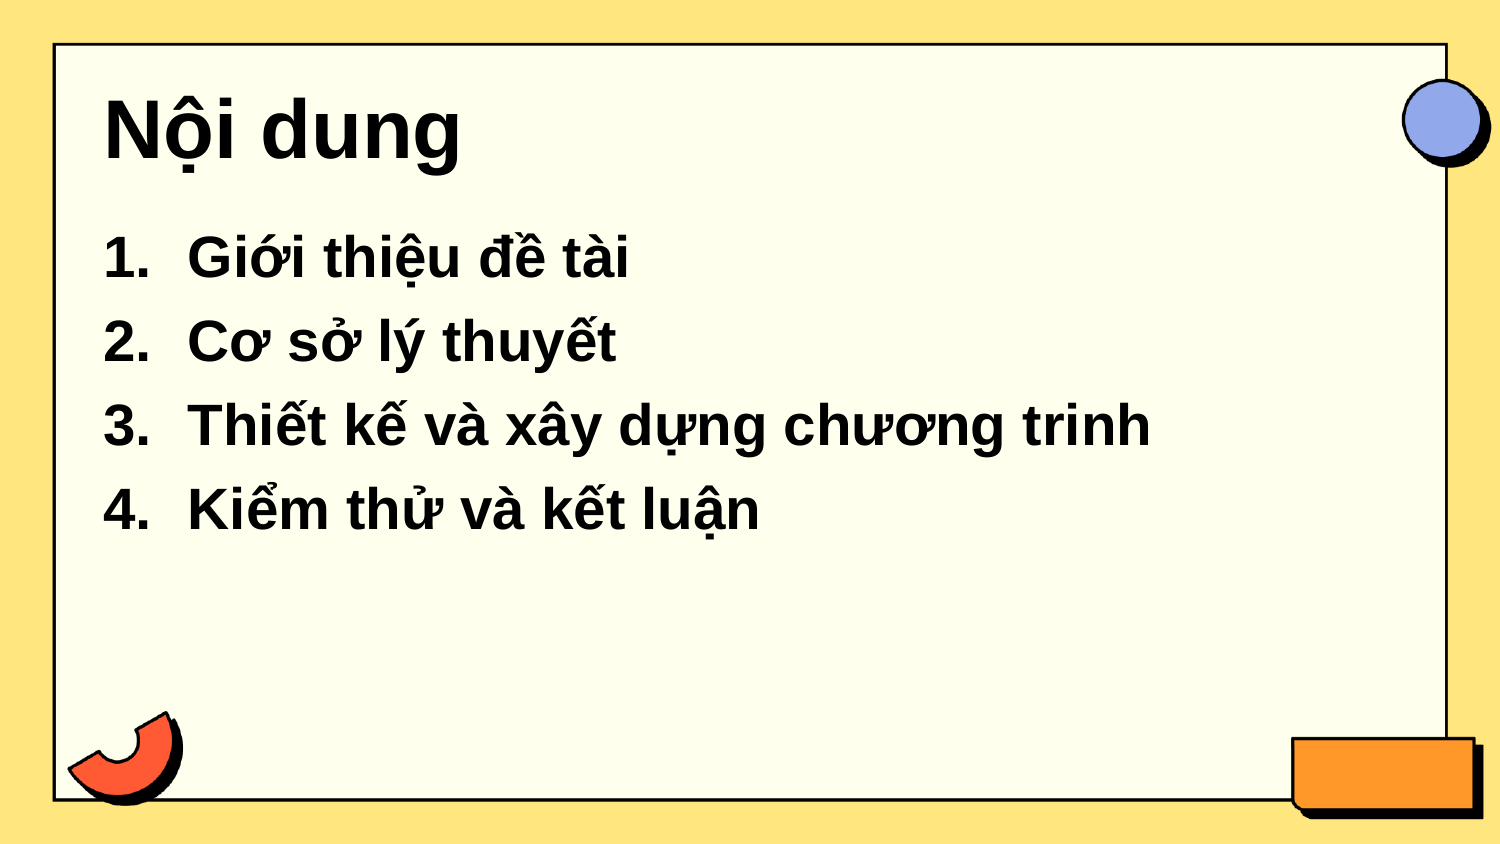

Nội dung
Giới thiệu đề tài
Cơ sở lý thuyết
Thiết kế và xây dựng chương trinh
Kiểm thử và kết luận